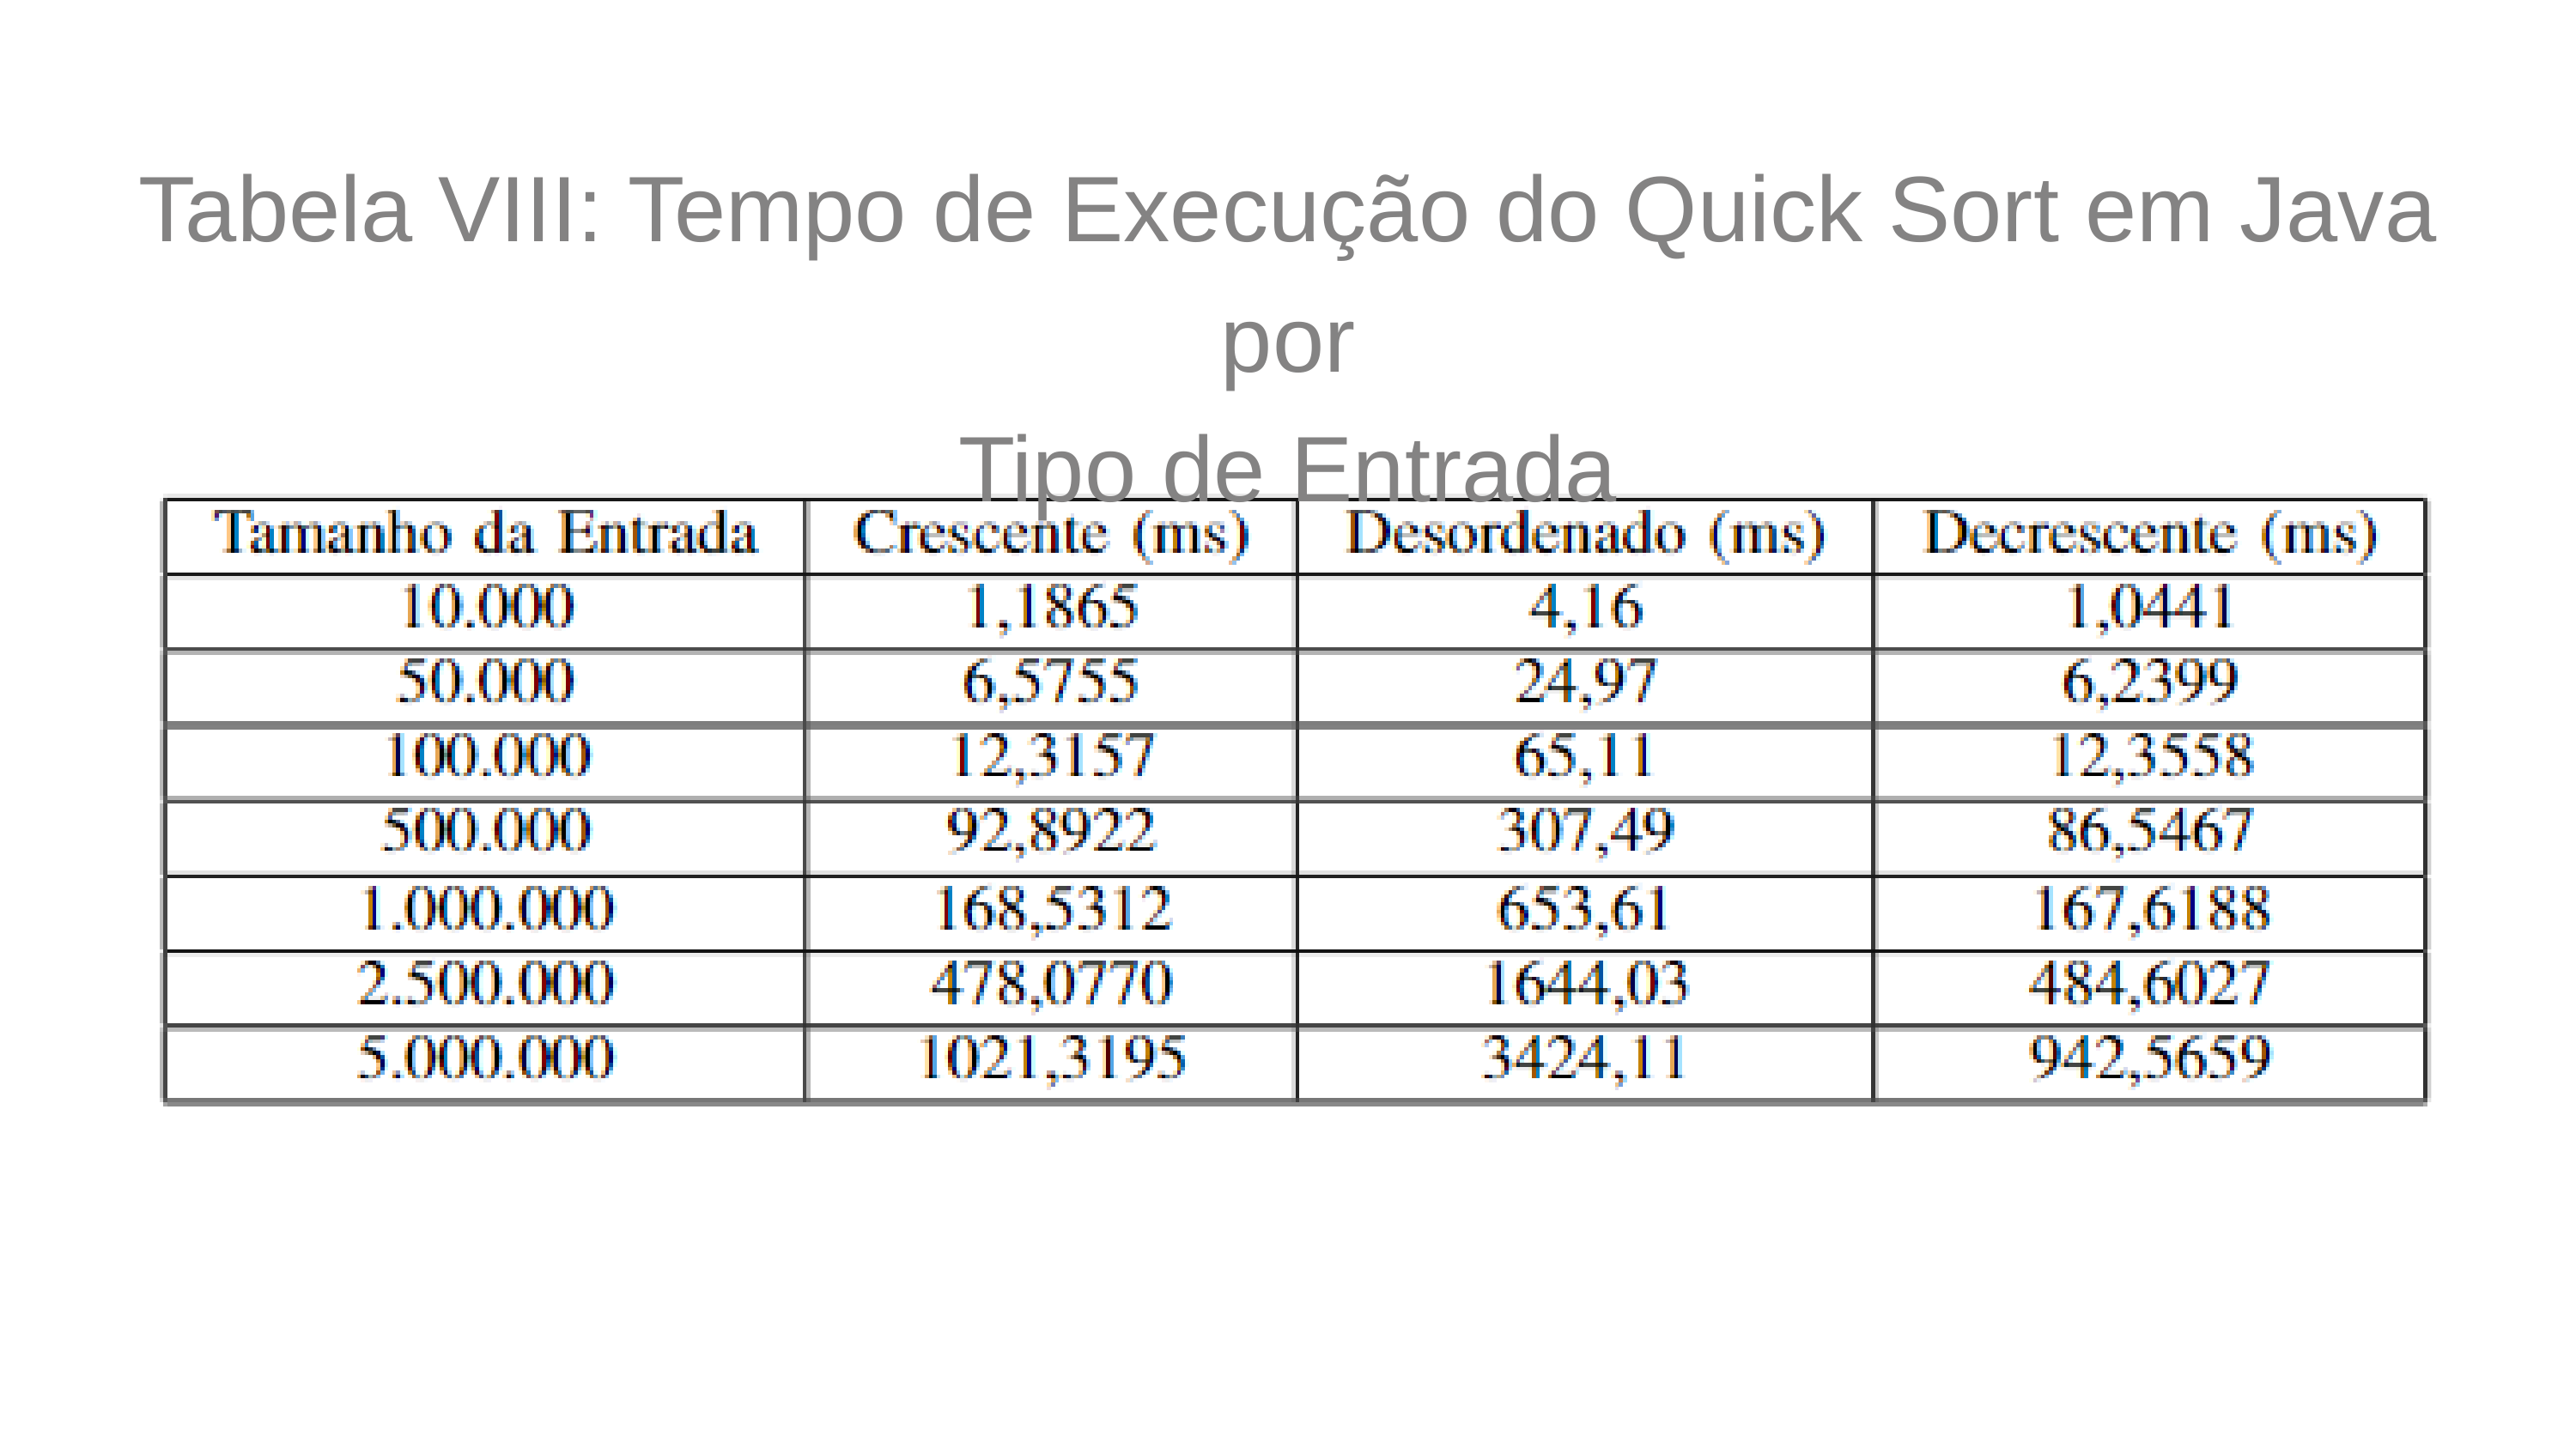

Tabela VIII: Tempo de Execução do Quick Sort em Java por
Tipo de Entrada